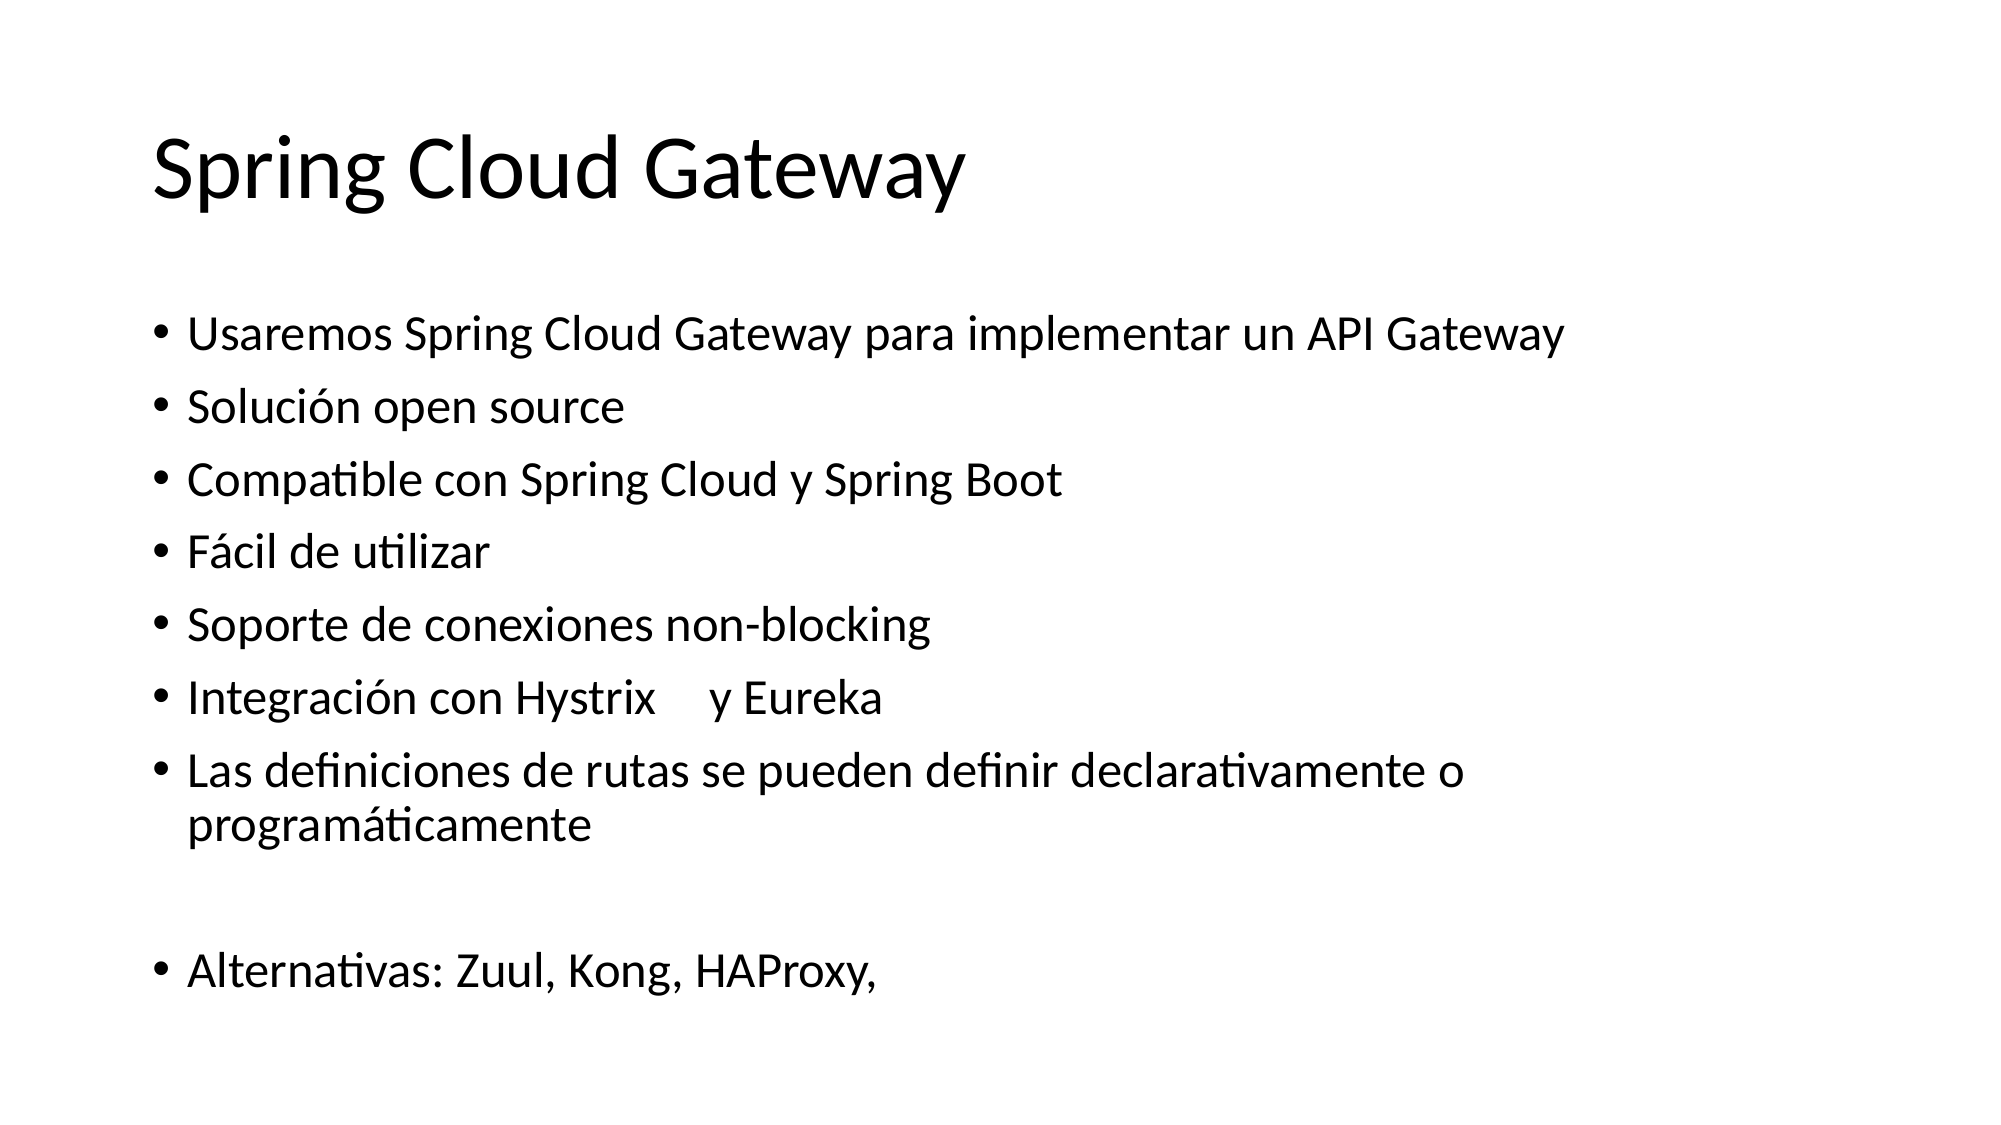

# Spring Cloud Gateway
Usaremos Spring Cloud Gateway para implementar un API Gateway
Solución open source
Compatible con Spring Cloud y Spring Boot
Fácil de utilizar
Soporte de conexiones non-blocking
Integración con Hystrix 	y Eureka
Las definiciones de rutas se pueden definir declarativamente o programáticamente

Alternativas: Zuul, Kong, HAProxy,